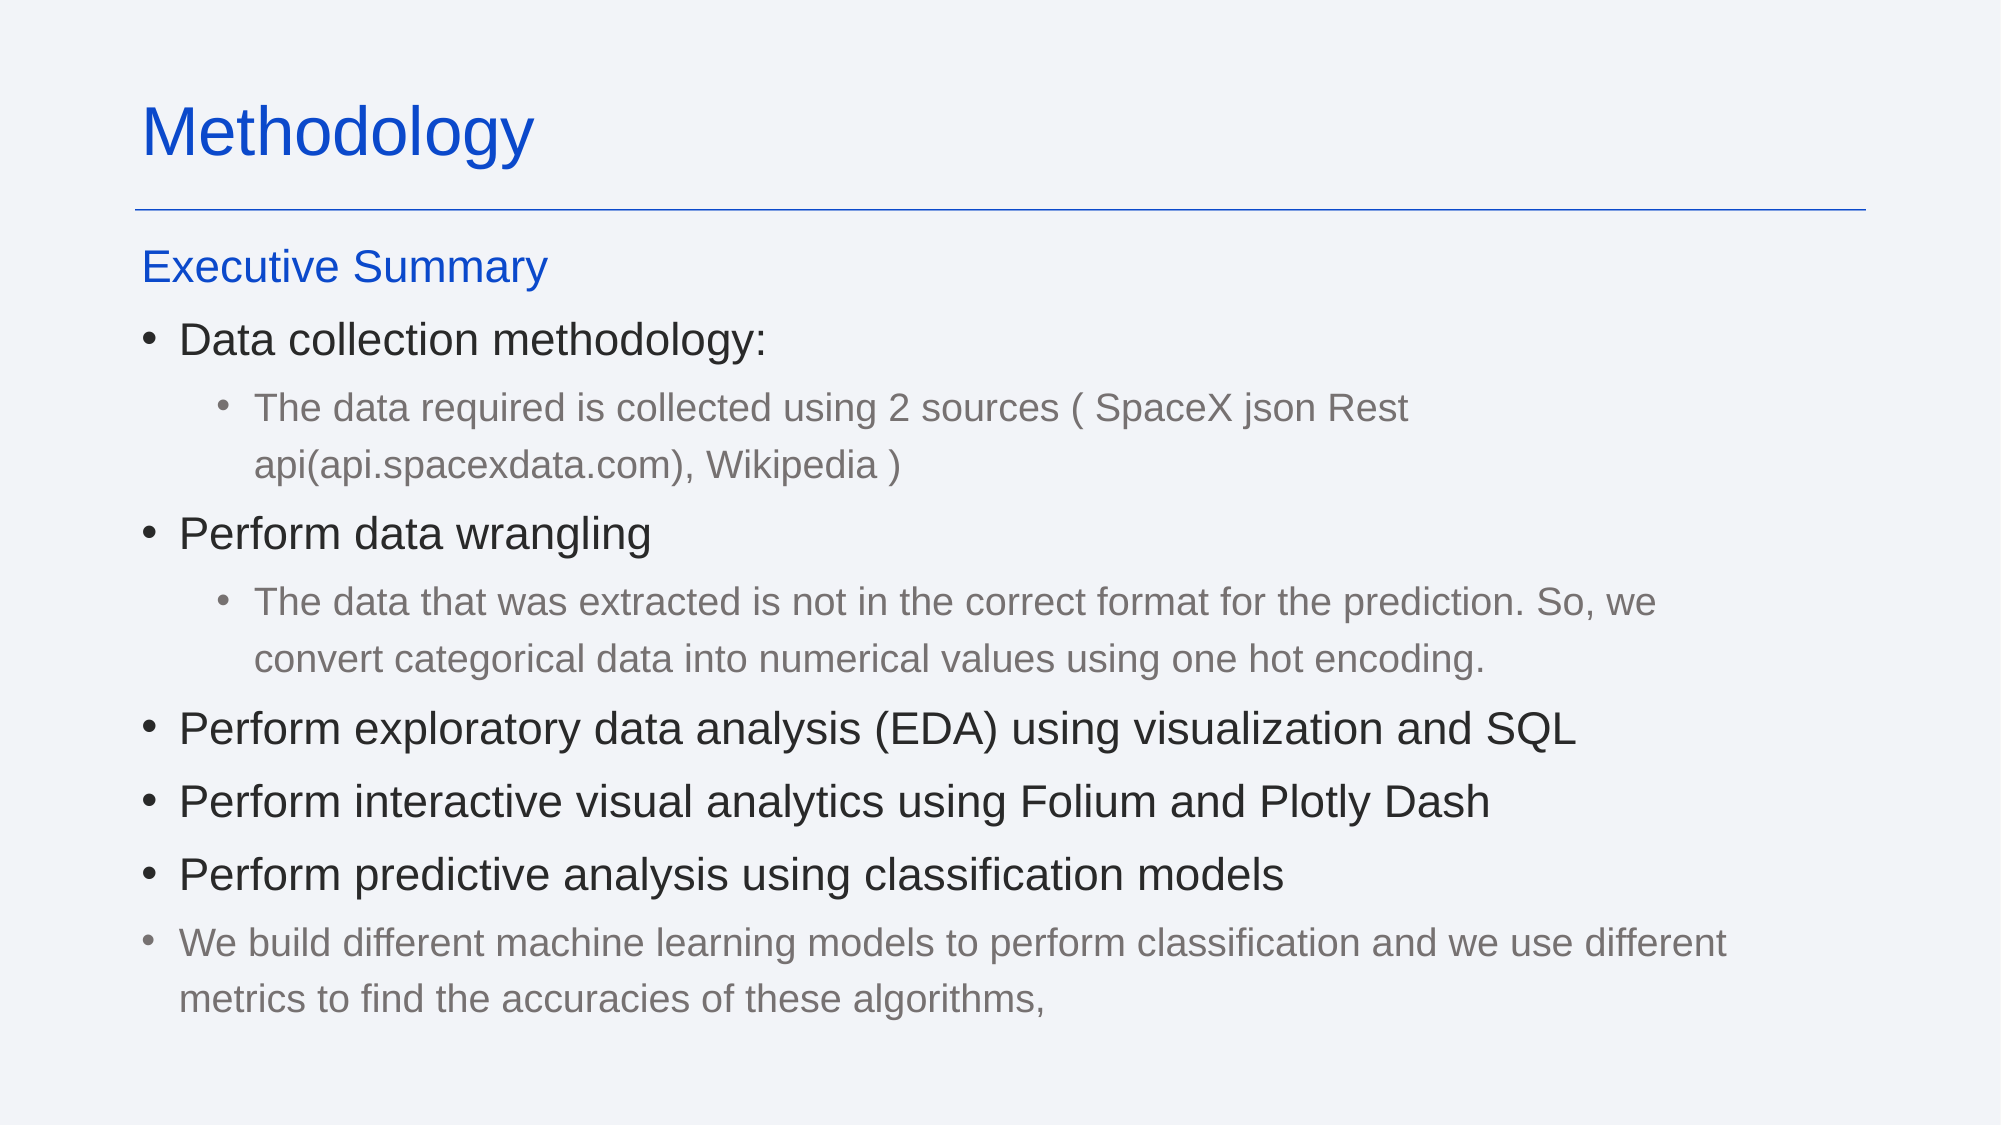

Methodology
Executive Summary
Data collection methodology:
The data required is collected using 2 sources ( SpaceX json Rest api(api.spacexdata.com), Wikipedia )
Perform data wrangling
The data that was extracted is not in the correct format for the prediction. So, we convert categorical data into numerical values using one hot encoding.
Perform exploratory data analysis (EDA) using visualization and SQL
Perform interactive visual analytics using Folium and Plotly Dash
Perform predictive analysis using classification models
We build different machine learning models to perform classification and we use different metrics to find the accuracies of these algorithms,

6